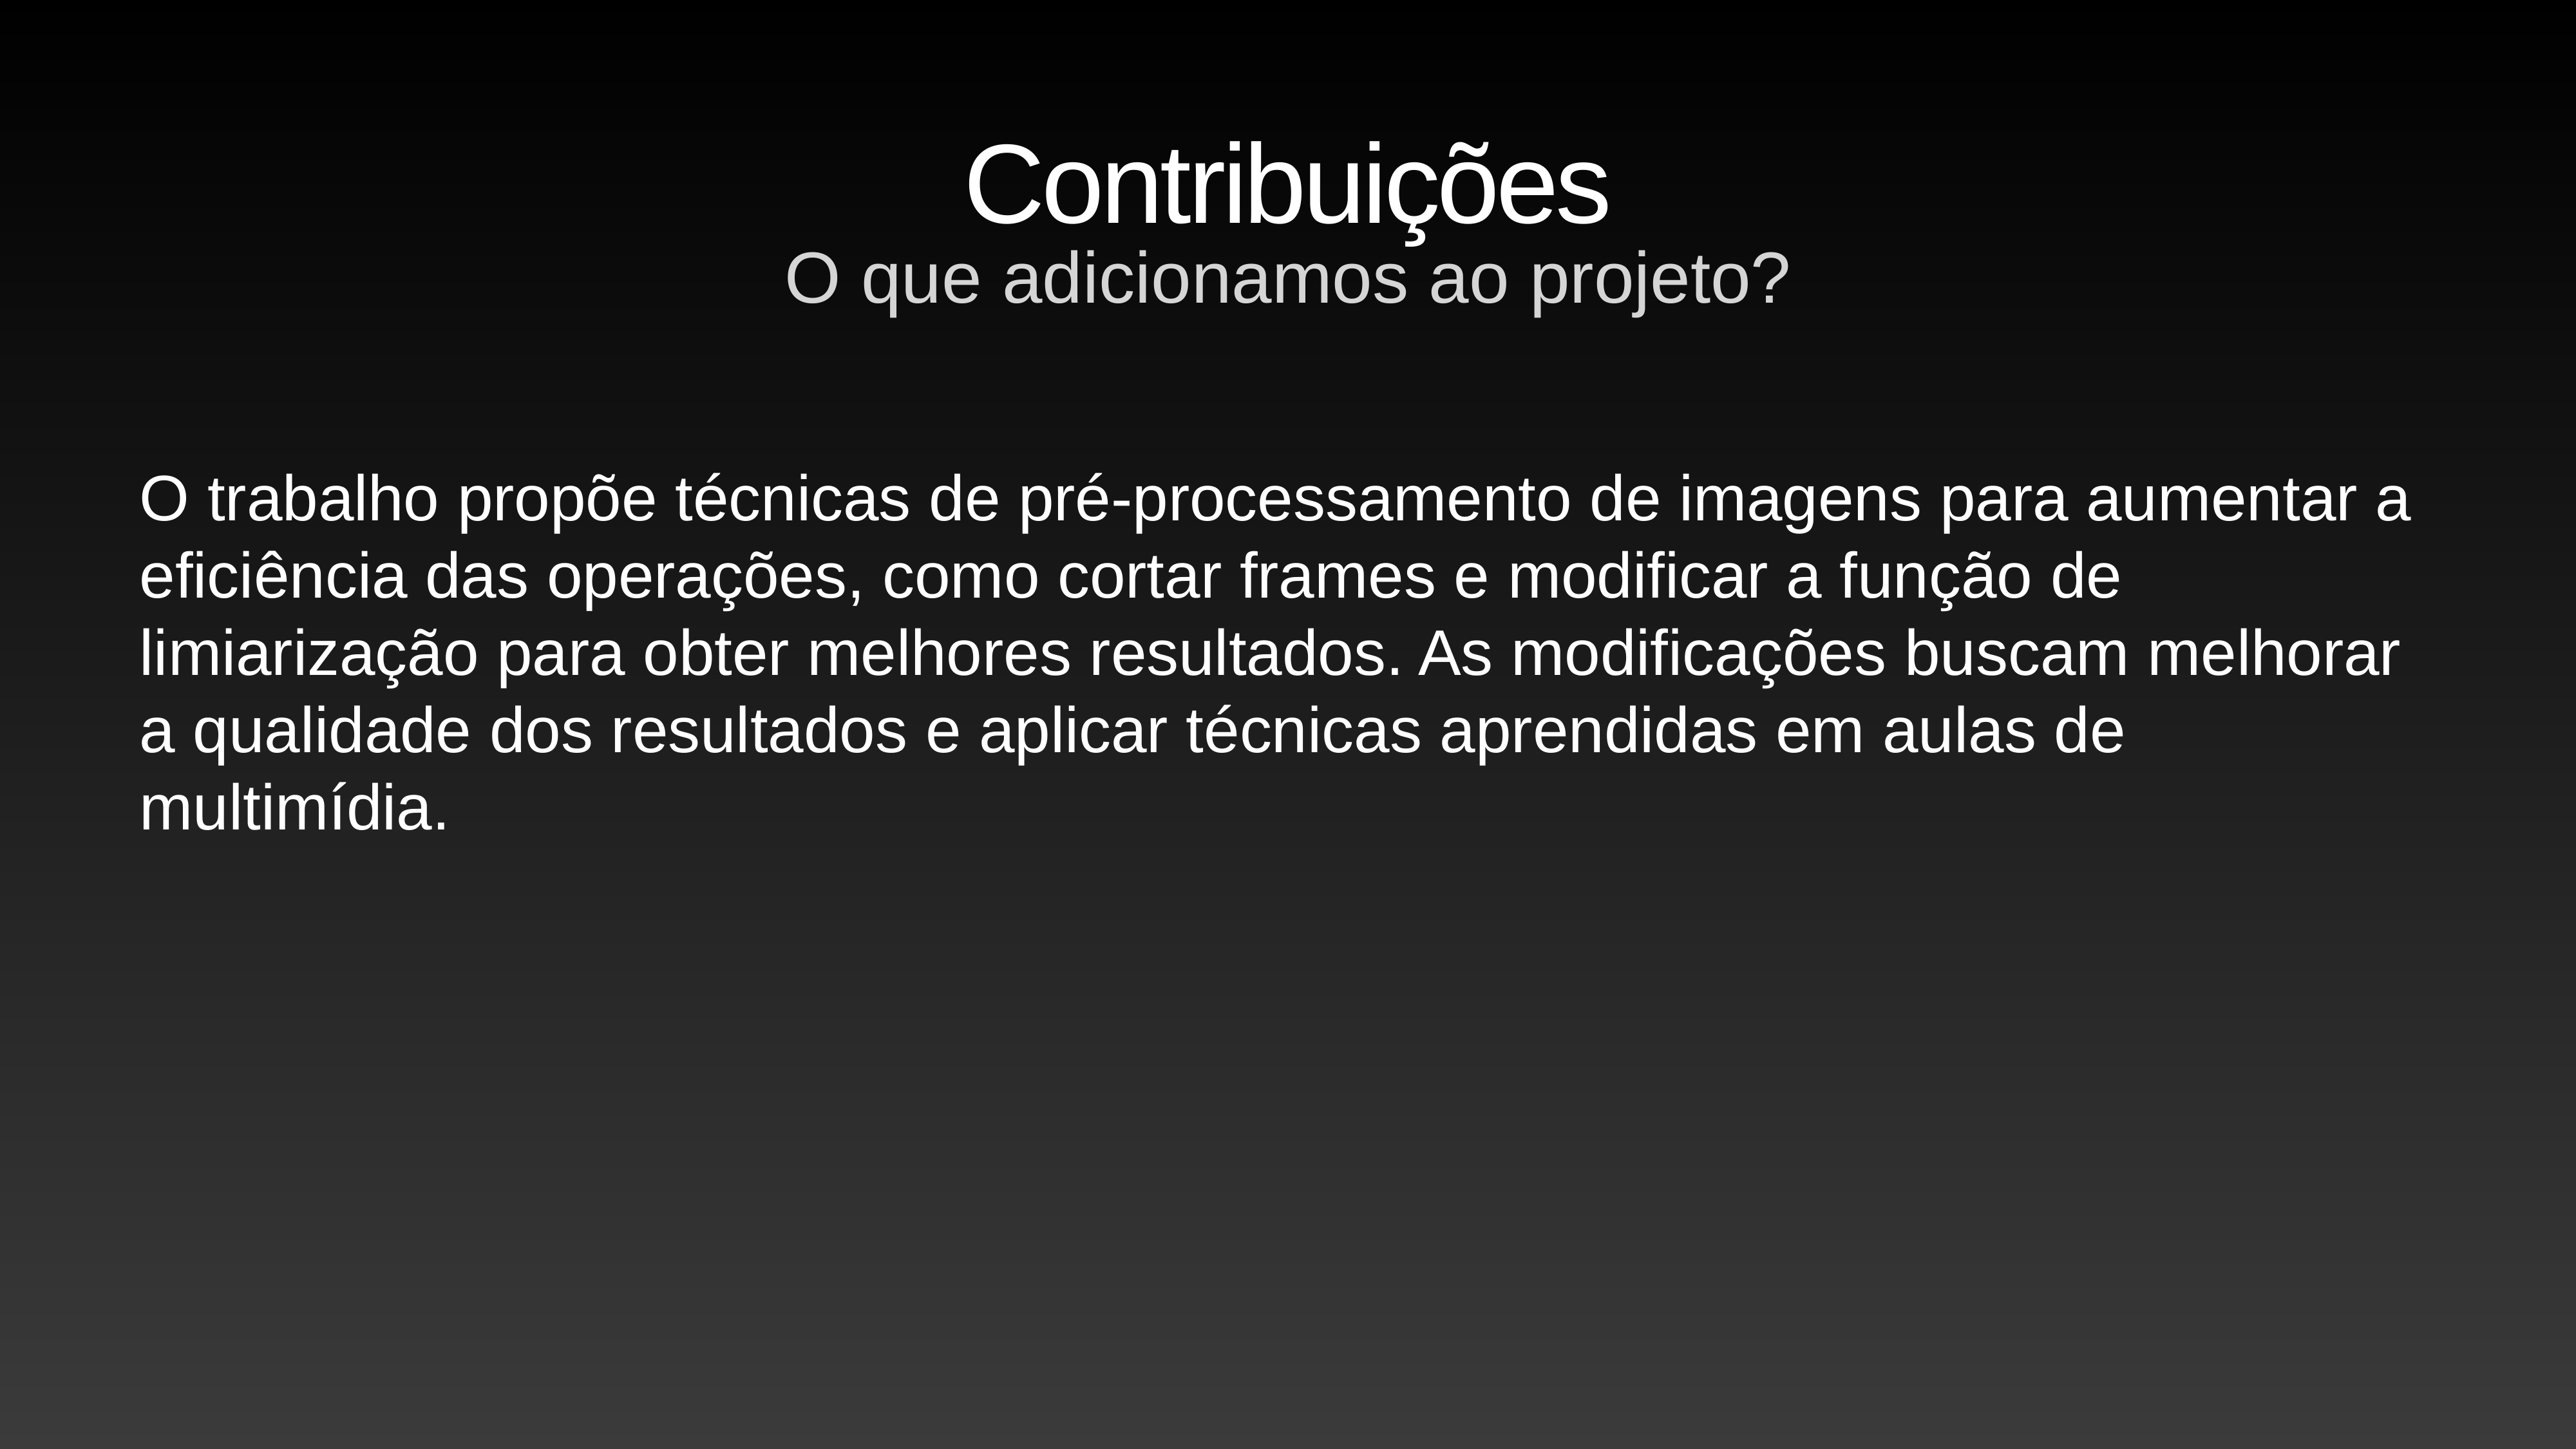

# Contribuições
O que adicionamos ao projeto?
O trabalho propõe técnicas de pré-processamento de imagens para aumentar a eficiência das operações, como cortar frames e modificar a função de limiarização para obter melhores resultados. As modificações buscam melhorar a qualidade dos resultados e aplicar técnicas aprendidas em aulas de multimídia.